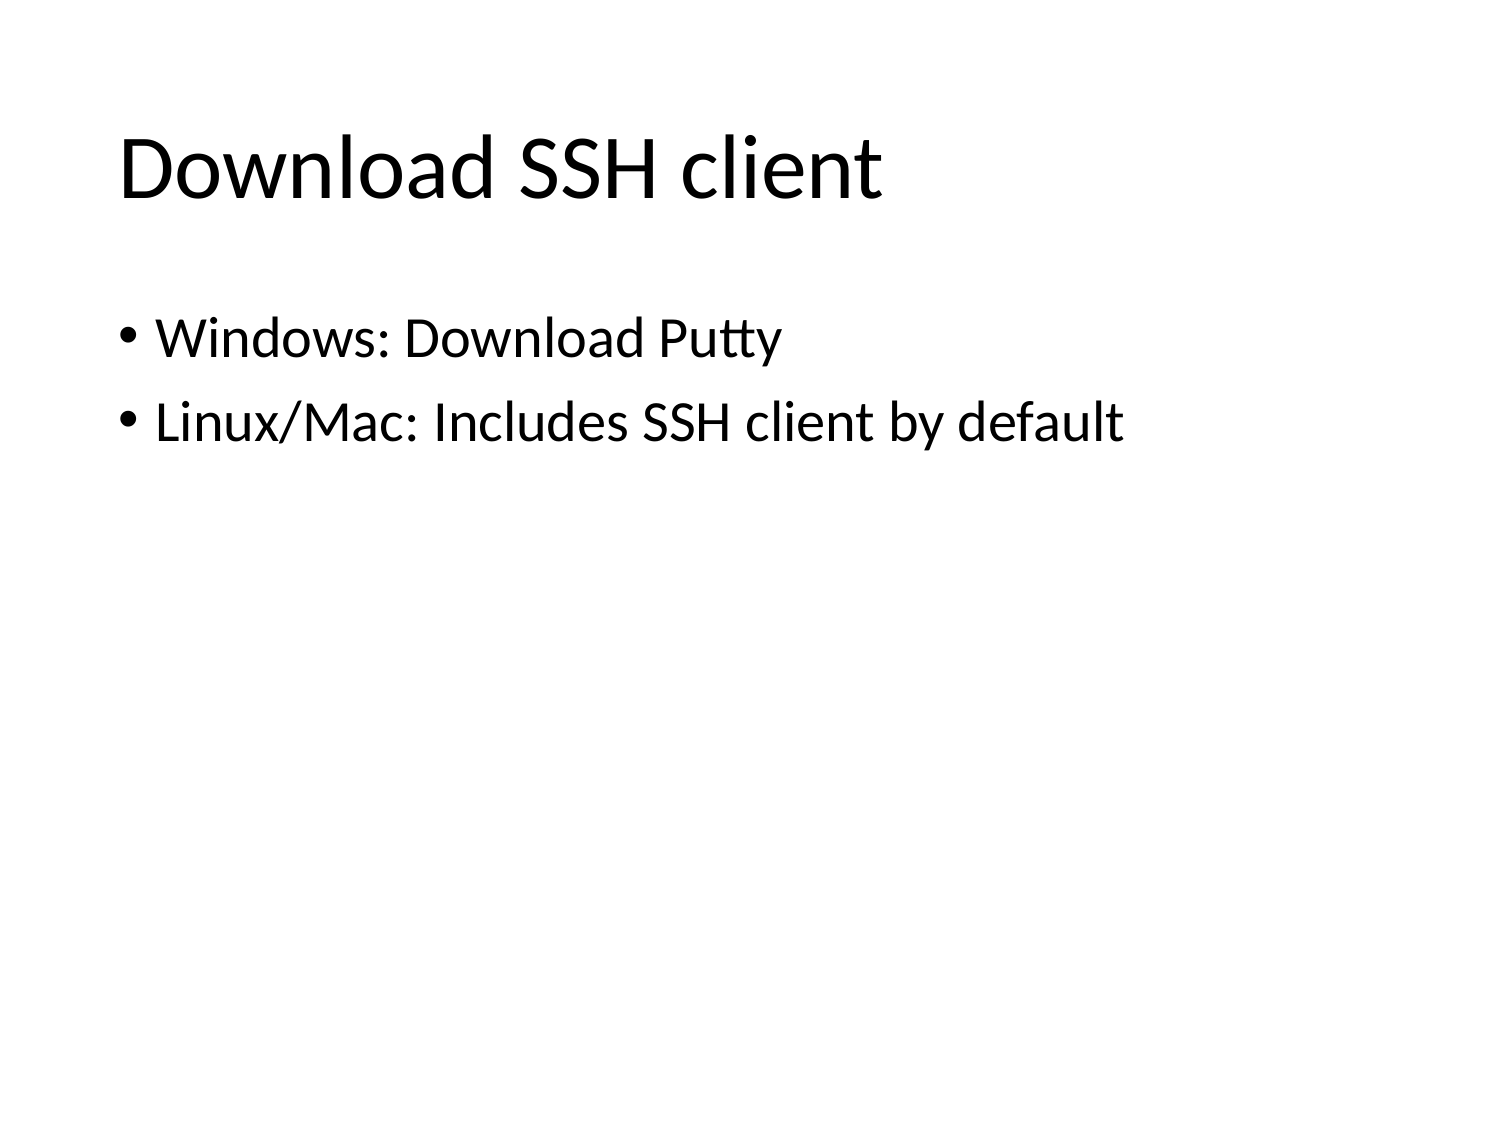

# Download SSH client
Windows: Download Putty
Linux/Mac: Includes SSH client by default